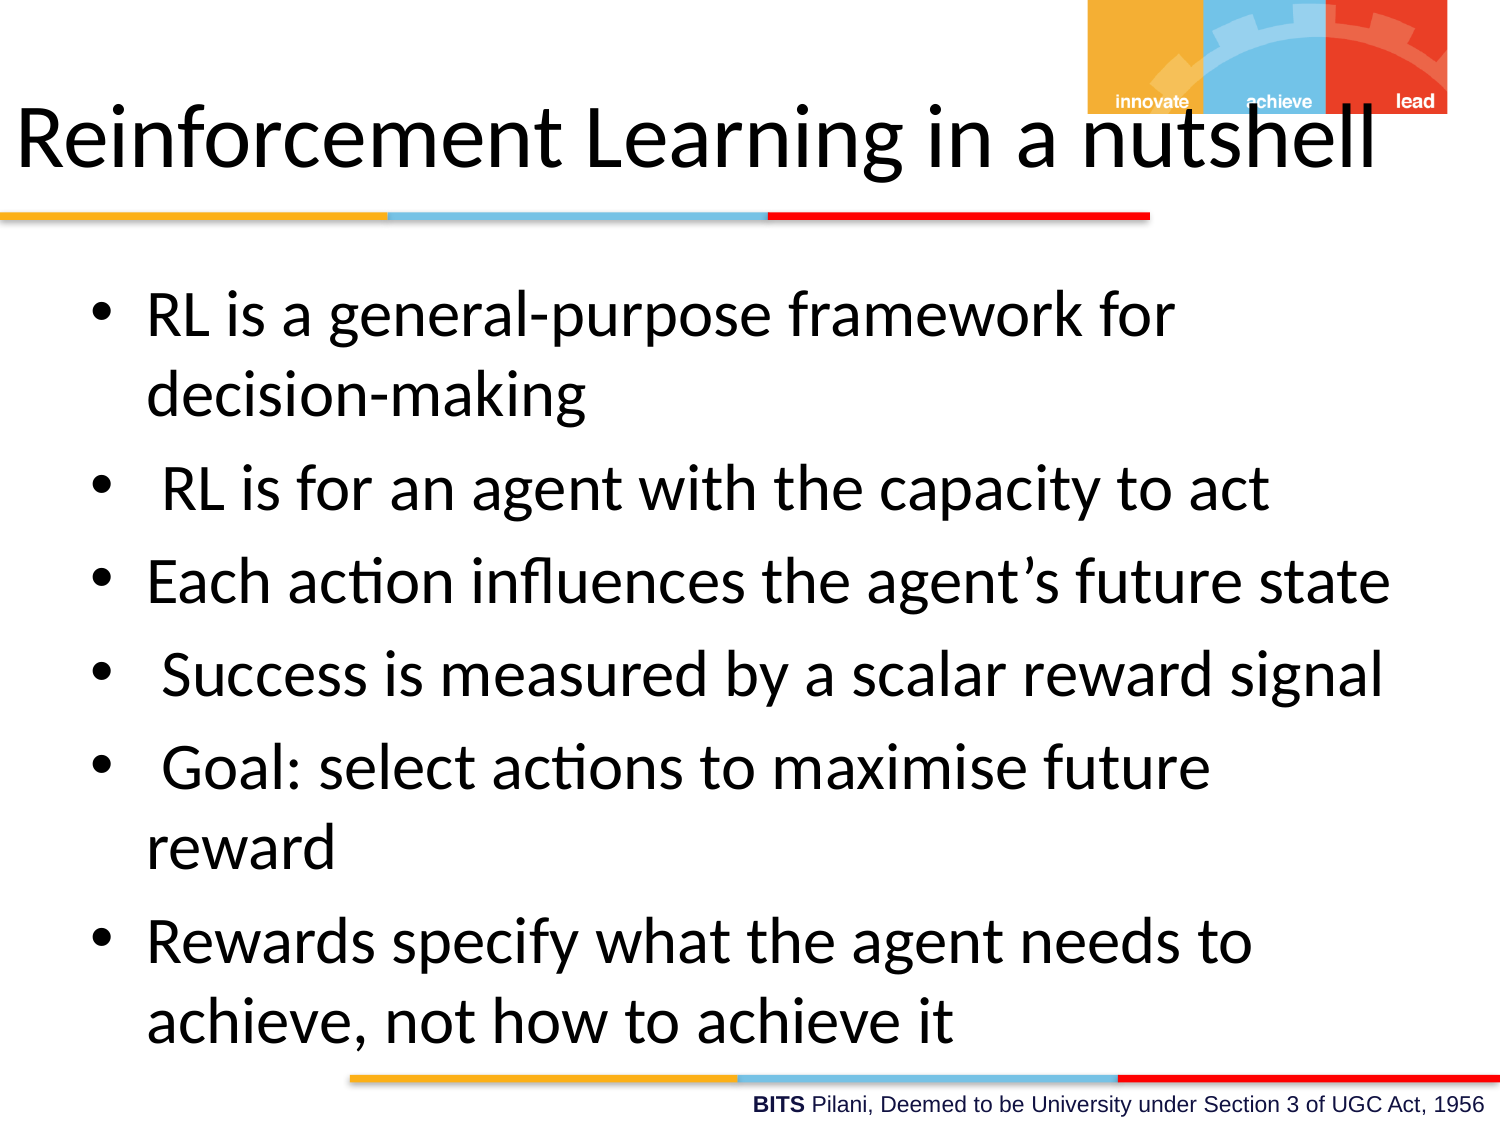

# Reinforcement Learning in a nutshell
RL is a general-purpose framework for decision-making
 RL is for an agent with the capacity to act
Each action influences the agent’s future state
 Success is measured by a scalar reward signal
 Goal: select actions to maximise future reward
Rewards specify what the agent needs to achieve, not how to achieve it